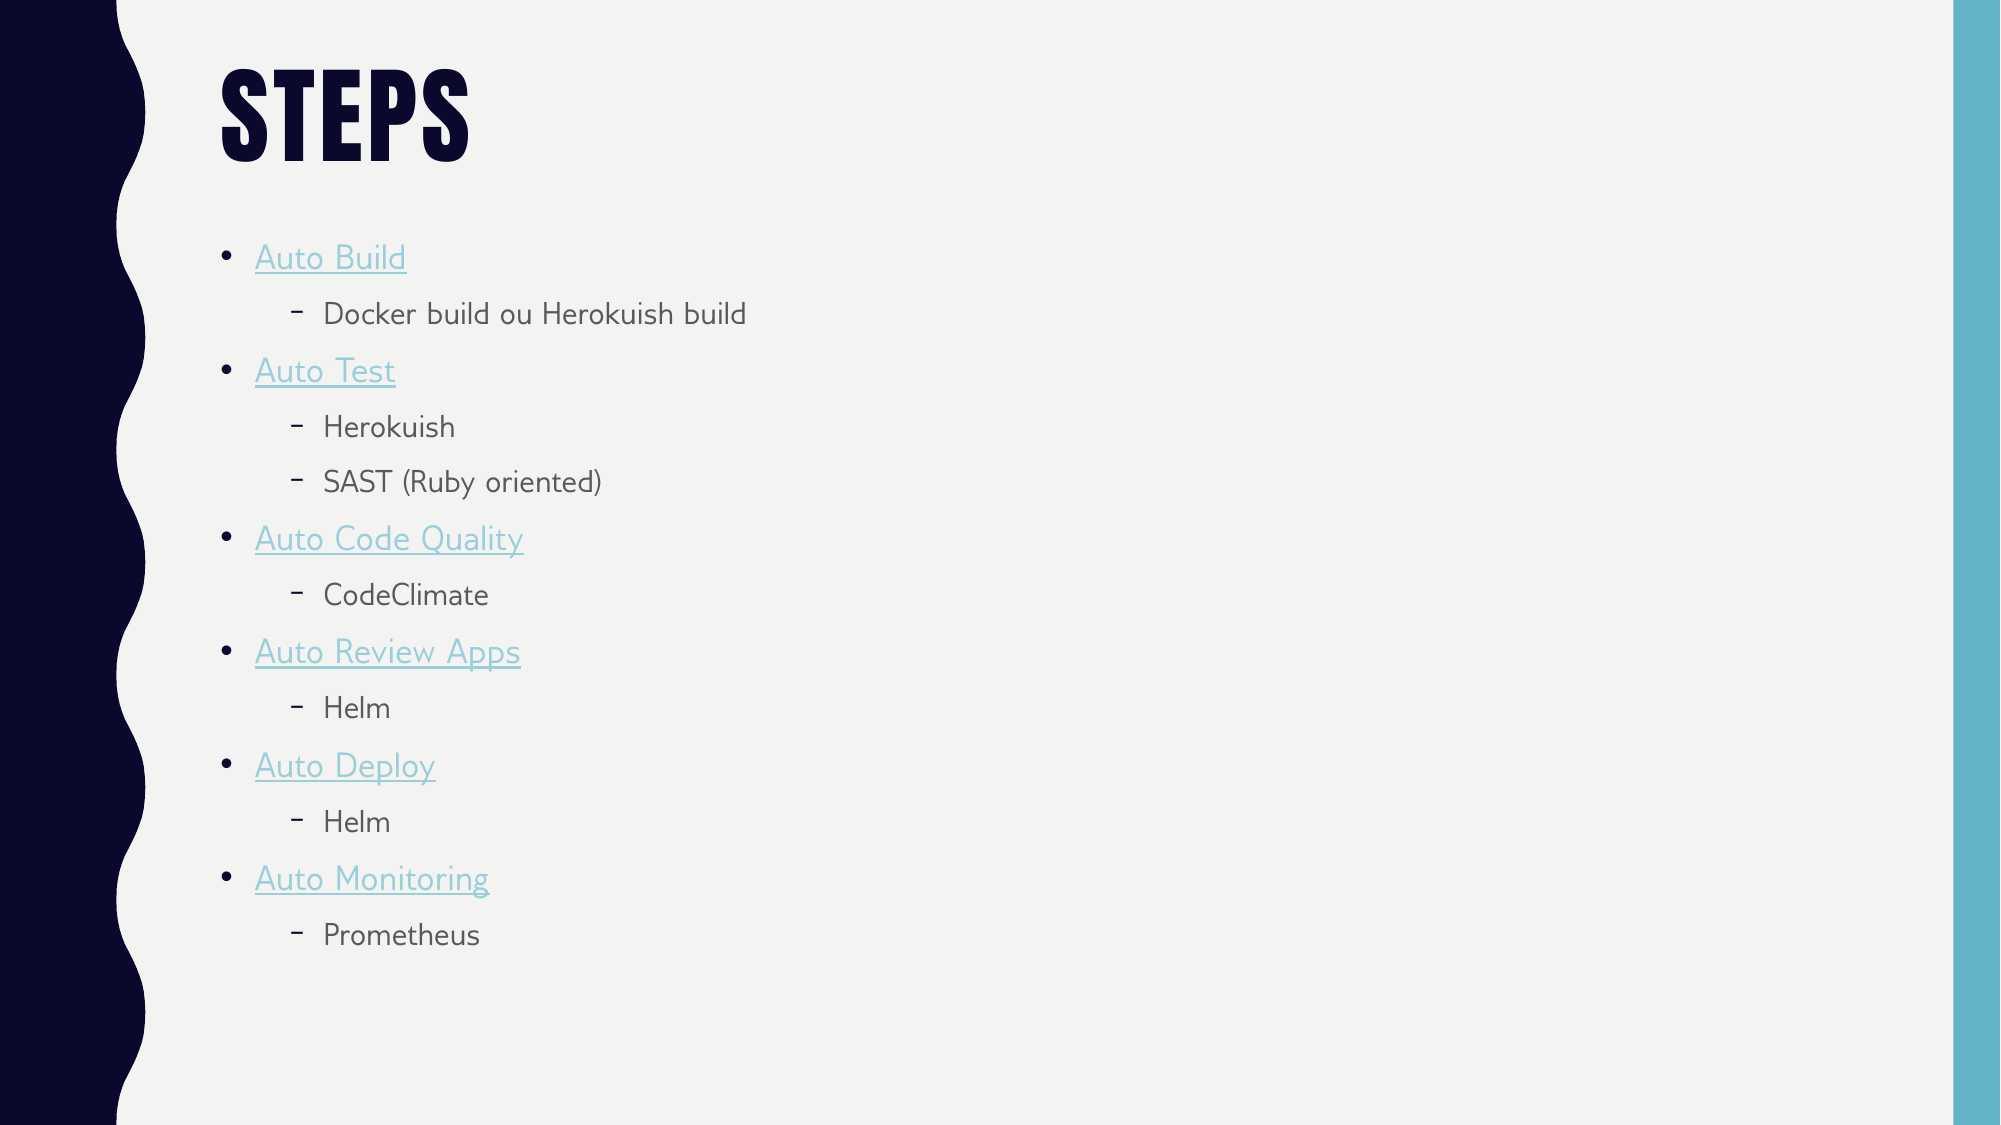

# Steps
Auto Build
Docker build ou Herokuish build
Auto Test
Herokuish
SAST (Ruby oriented)
Auto Code Quality
CodeClimate
Auto Review Apps
Helm
Auto Deploy
Helm
Auto Monitoring
Prometheus